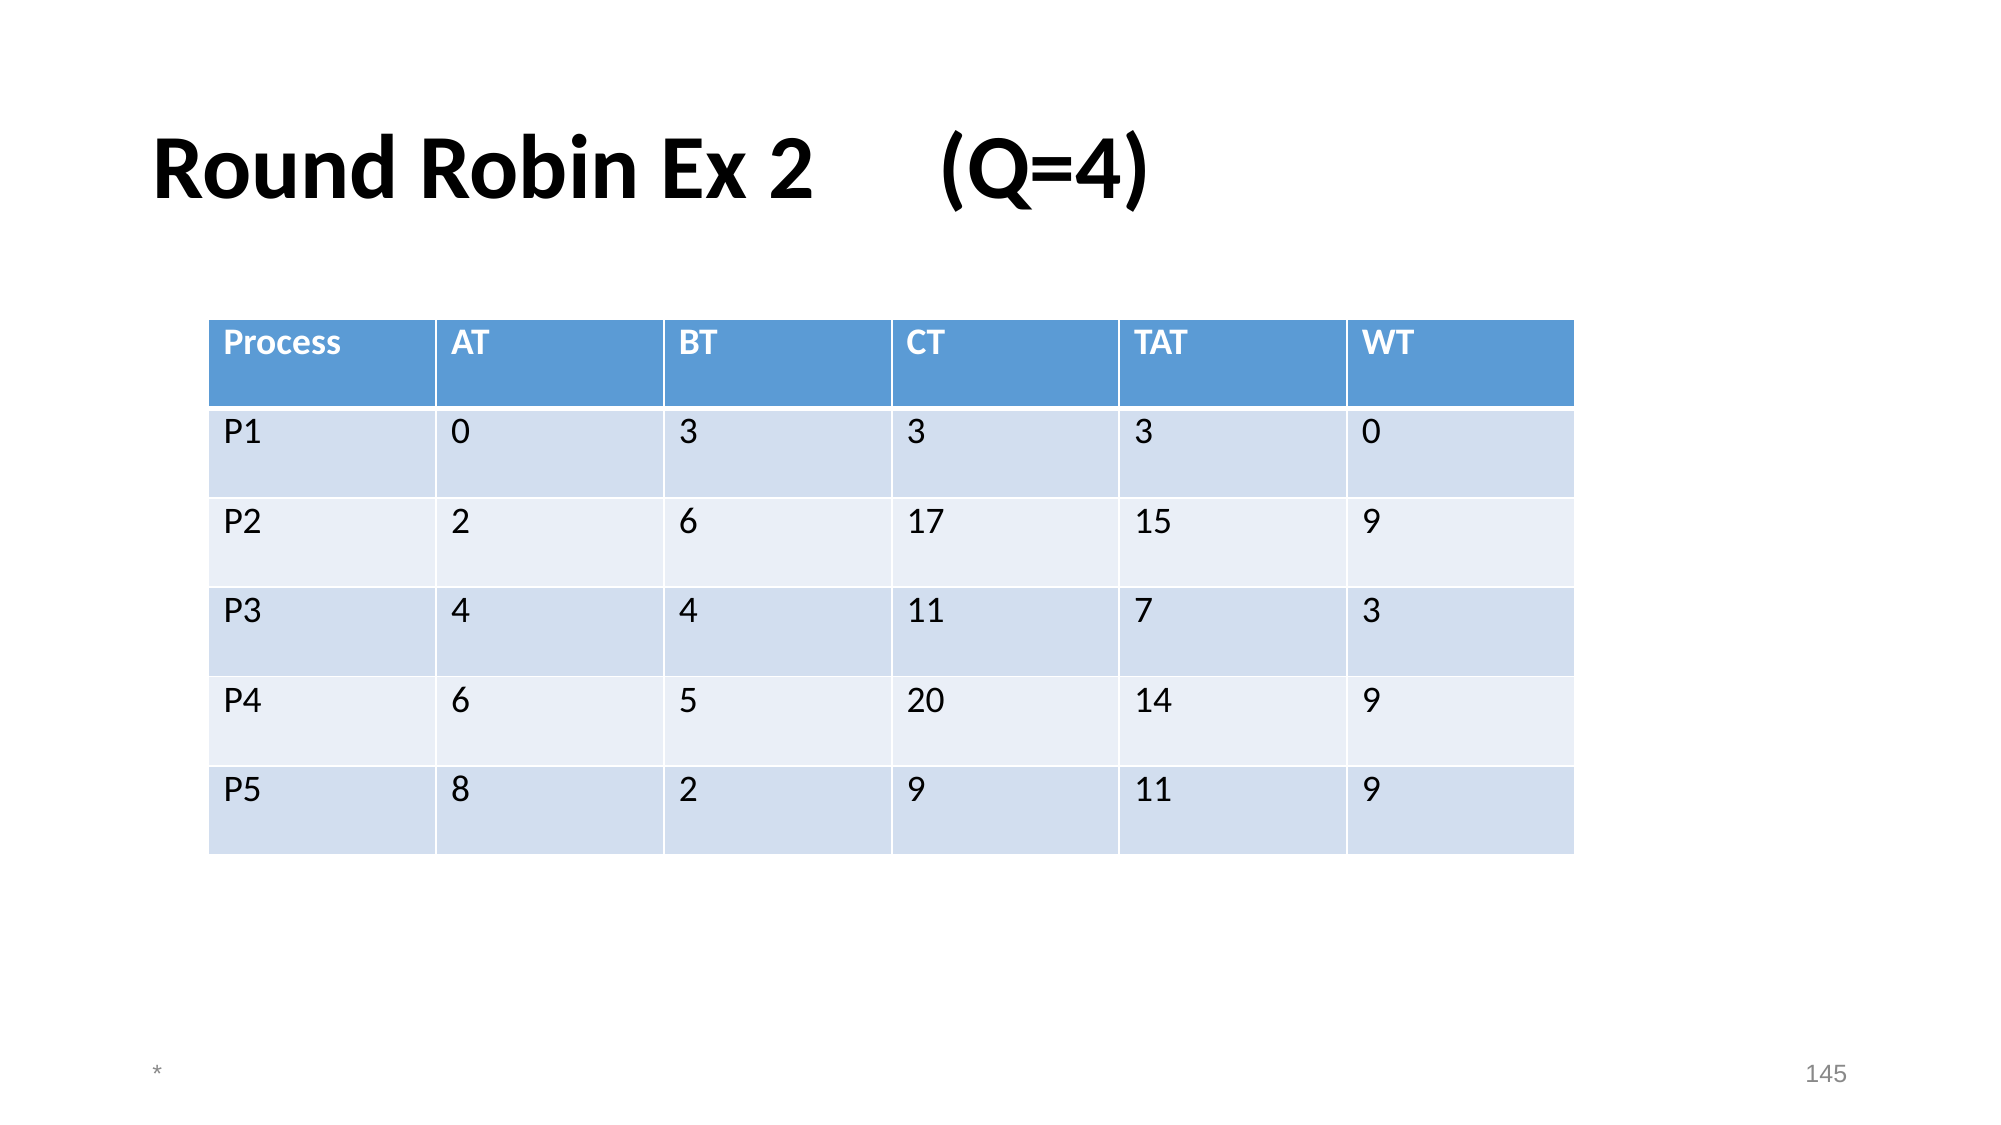

# Round Robin Ex 2      (Q=4)
| Process | AT | BT | CT | TAT | WT |
| --- | --- | --- | --- | --- | --- |
| P1 | 0 | 3 | 3 | 3 | 0 |
| P2 | 2 | 6 | 17 | 15 | 9 |
| P3 | 4 | 4 | 11 | 7 | 3 |
| P4 | 6 | 5 | 20 | 14 | 9 |
| P5 | 8 | 2 | 9 | 11 | 9 |
*

145